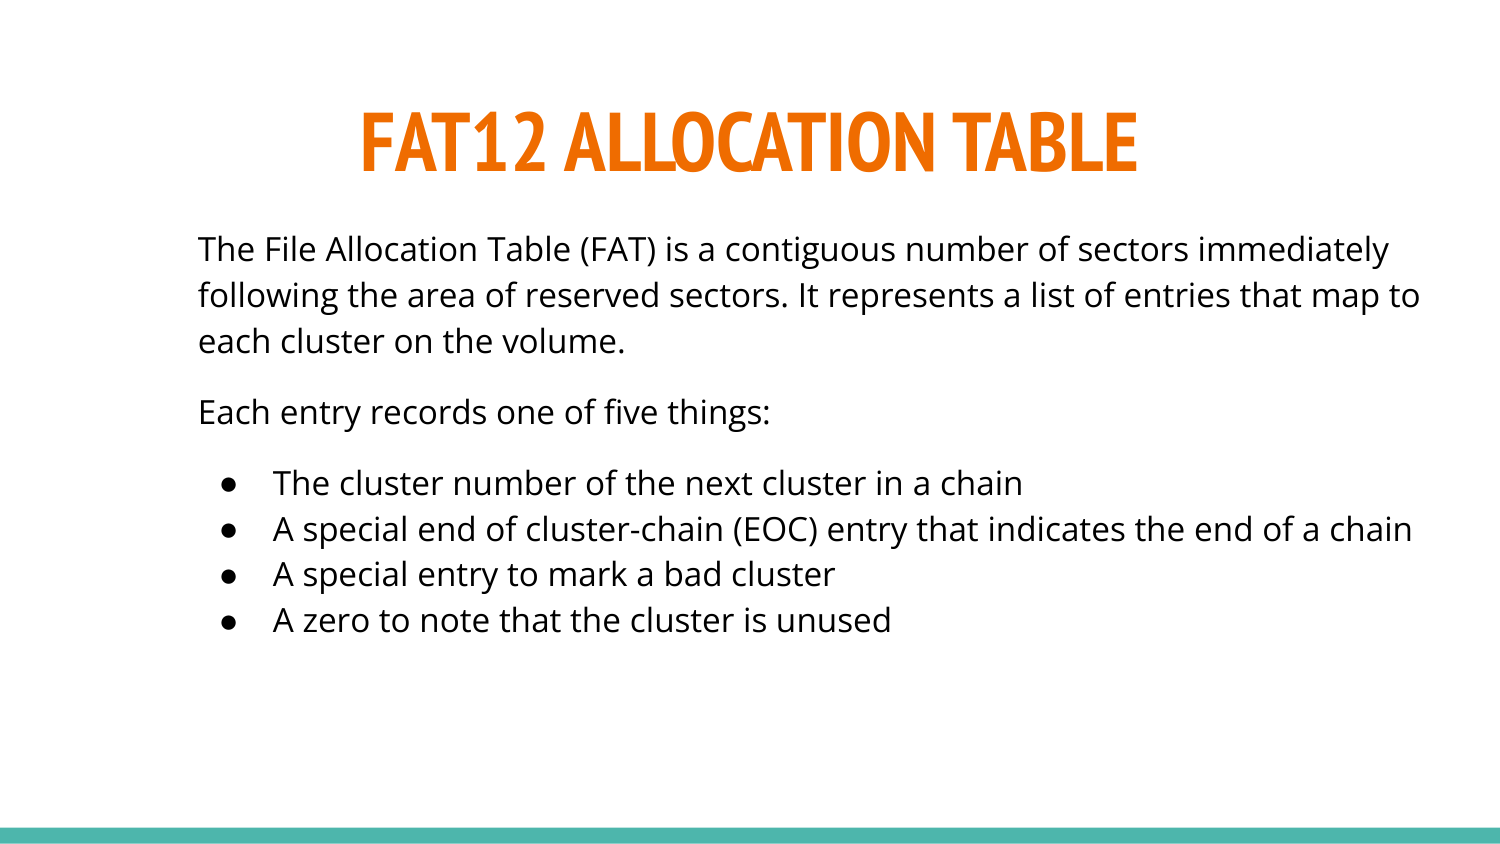

# FAT12 ALLOCATION TABLE
The File Allocation Table (FAT) is a contiguous number of sectors immediately following the area of reserved sectors. It represents a list of entries that map to each cluster on the volume.
Each entry records one of five things:
The cluster number of the next cluster in a chain
A special end of cluster-chain (EOC) entry that indicates the end of a chain
A special entry to mark a bad cluster
A zero to note that the cluster is unused